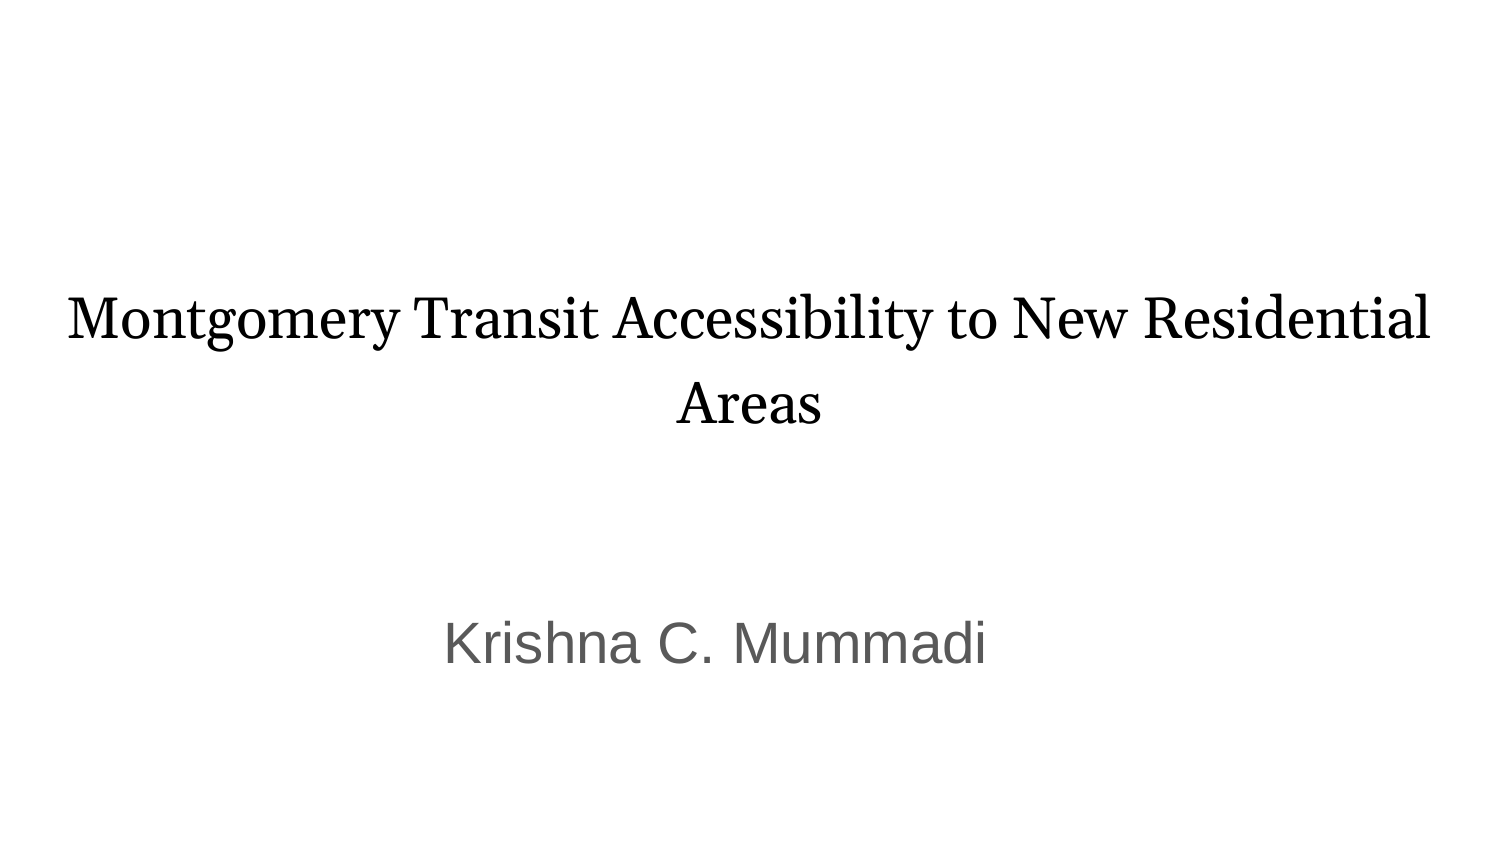

# Montgomery Transit Accessibility to New Residential Areas
Krishna C. Mummadi